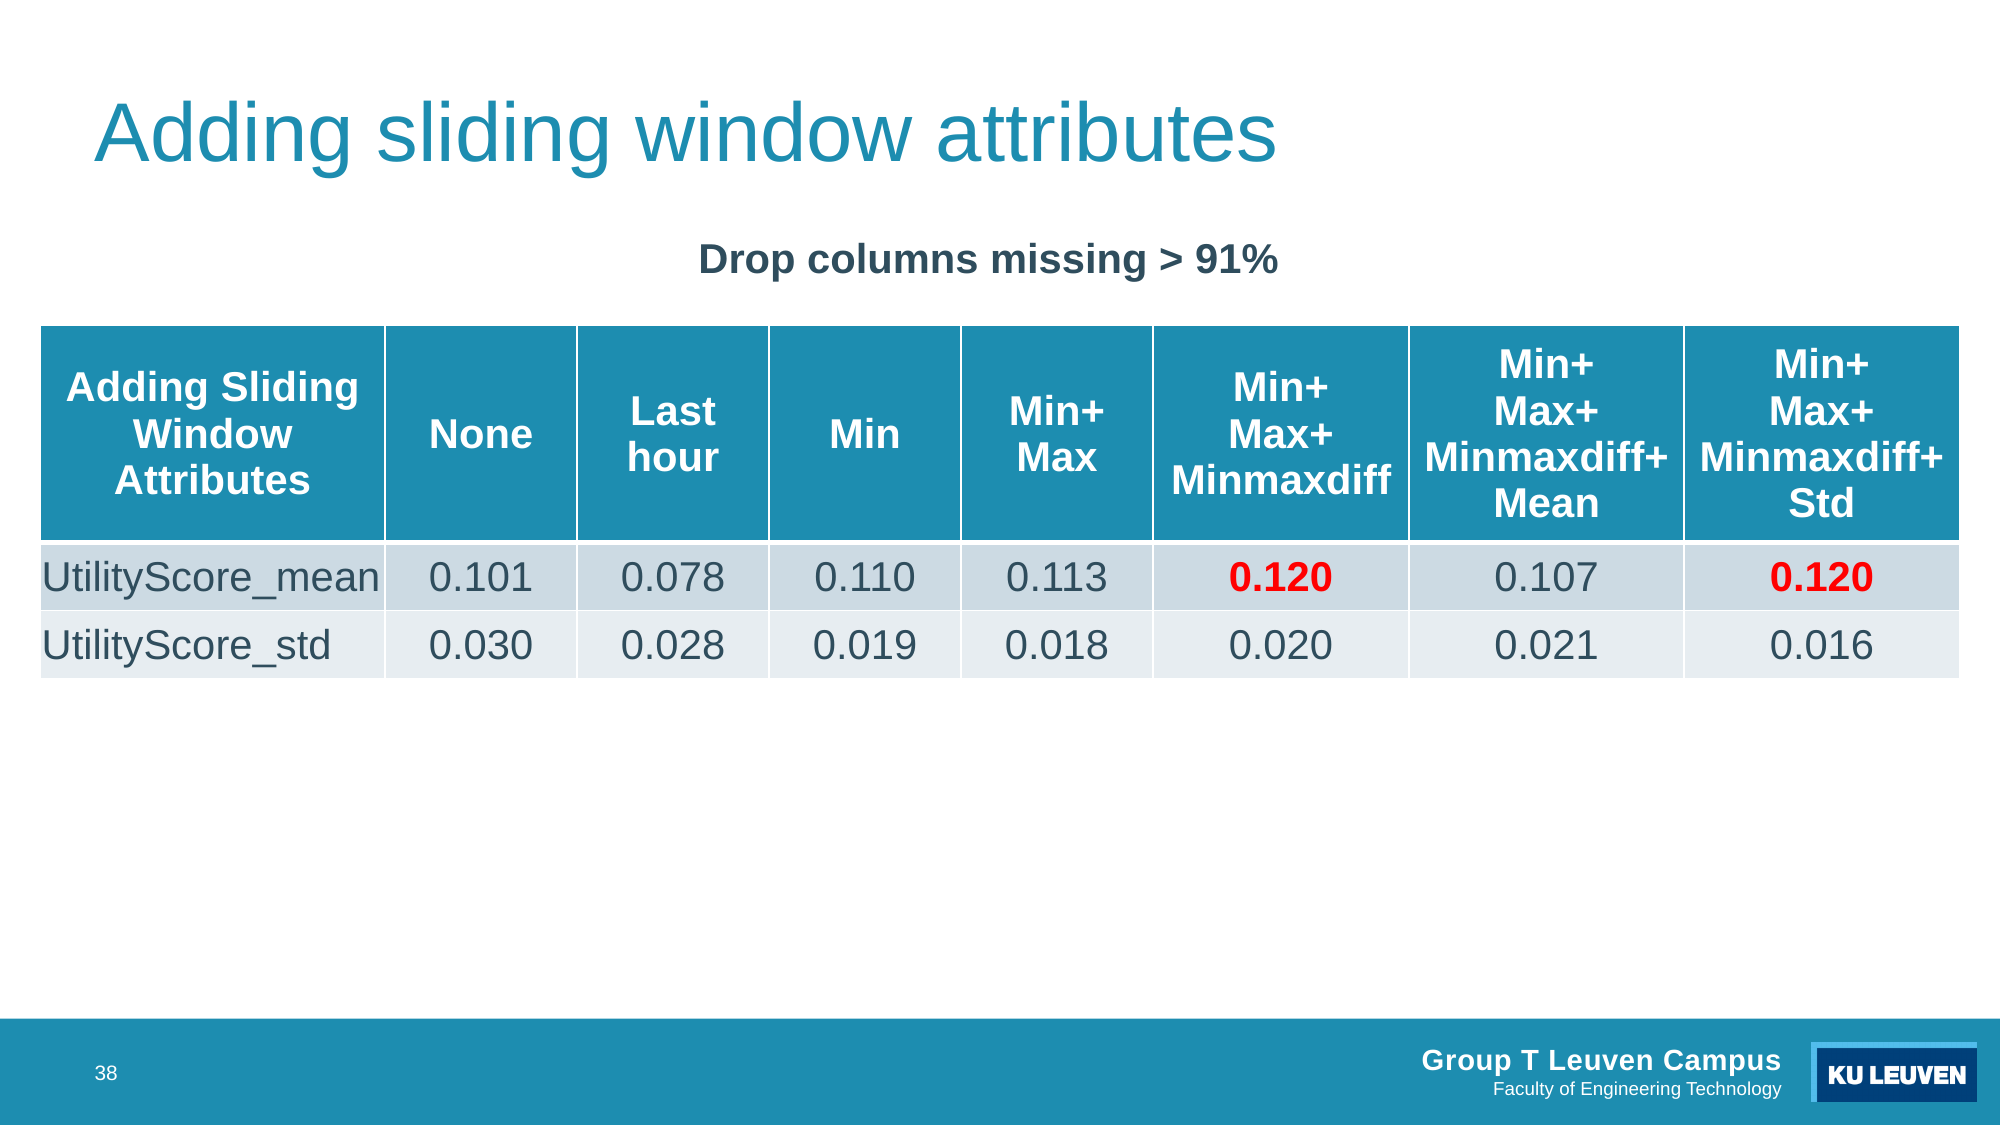

# Adding sliding window attributes
Drop columns missing > 91%
| Adding Sliding Window Attributes | None | Last hour | Min | Min+ Max | Min+ Max+ Minmaxdiff | Min+ Max+ Minmaxdiff+ Mean | Min+ Max+ Minmaxdiff+ Std |
| --- | --- | --- | --- | --- | --- | --- | --- |
| UtilityScore\_mean | 0.101 | 0.078 | 0.110 | 0.113 | 0.120 | 0.107 | 0.120 |
| UtilityScore\_std | 0.030 | 0.028 | 0.019 | 0.018 | 0.020 | 0.021 | 0.016 |
38